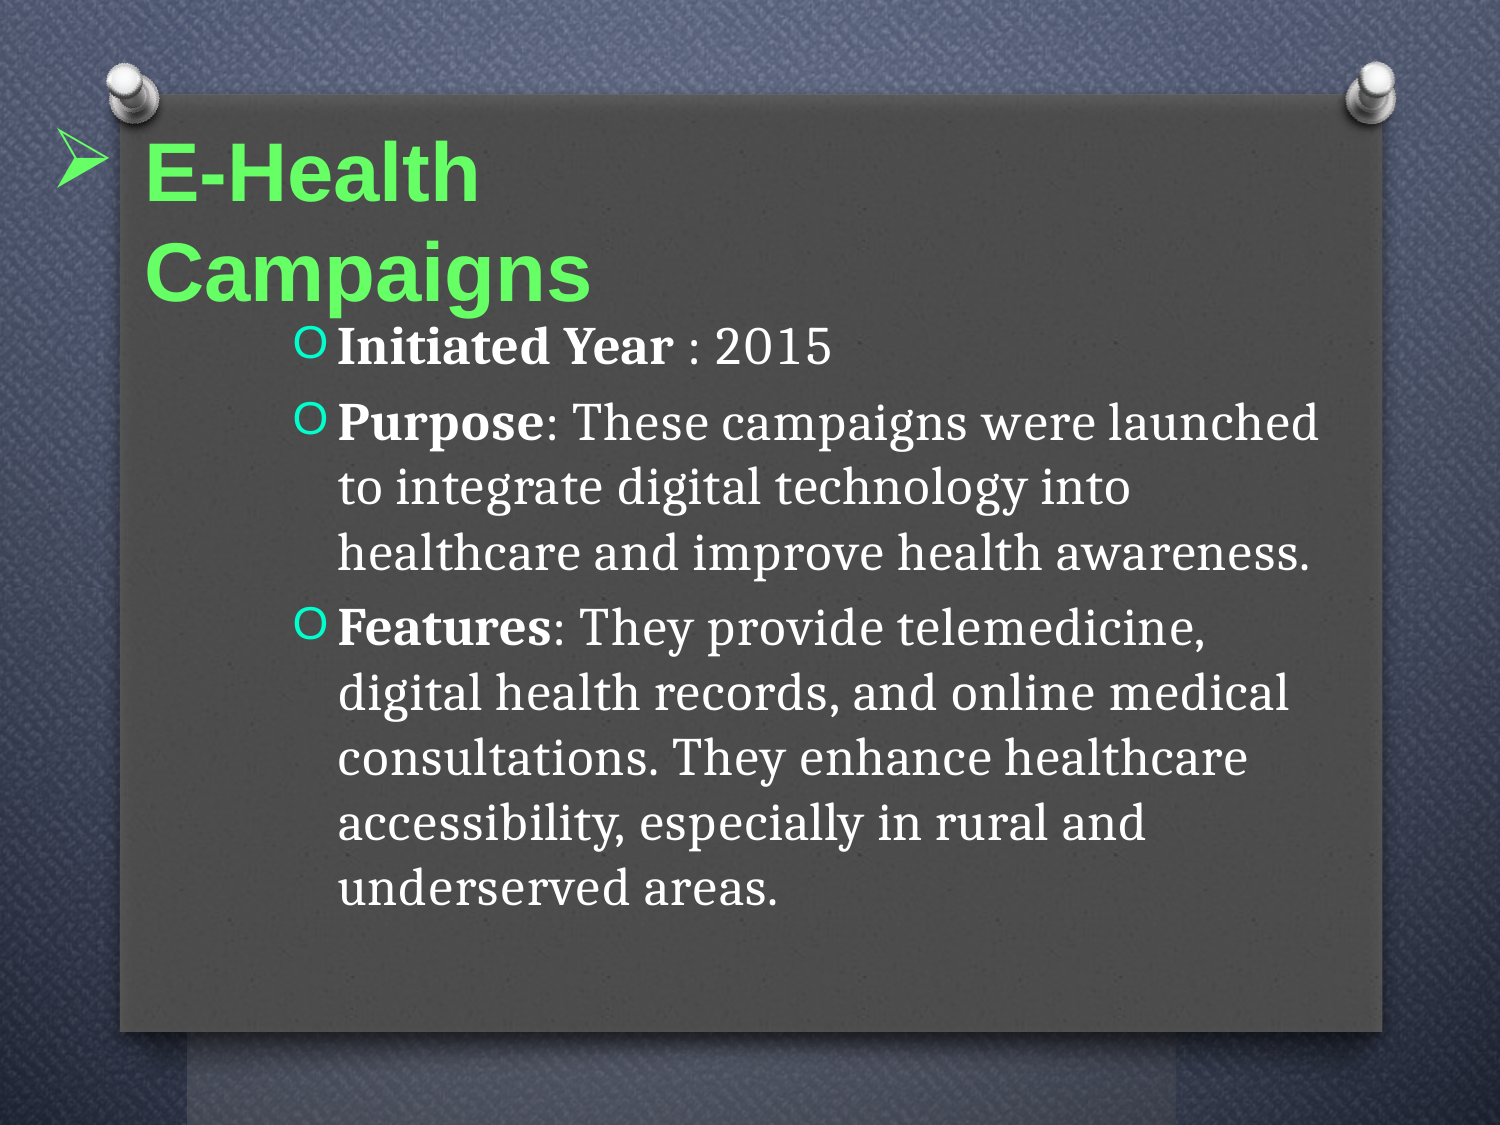

# E-Health Campaigns
Initiated Year : 2015
Purpose: These campaigns were launched to integrate digital technology into healthcare and improve health awareness.
Features: They provide telemedicine, digital health records, and online medical consultations. They enhance healthcare accessibility, especially in rural and underserved areas.